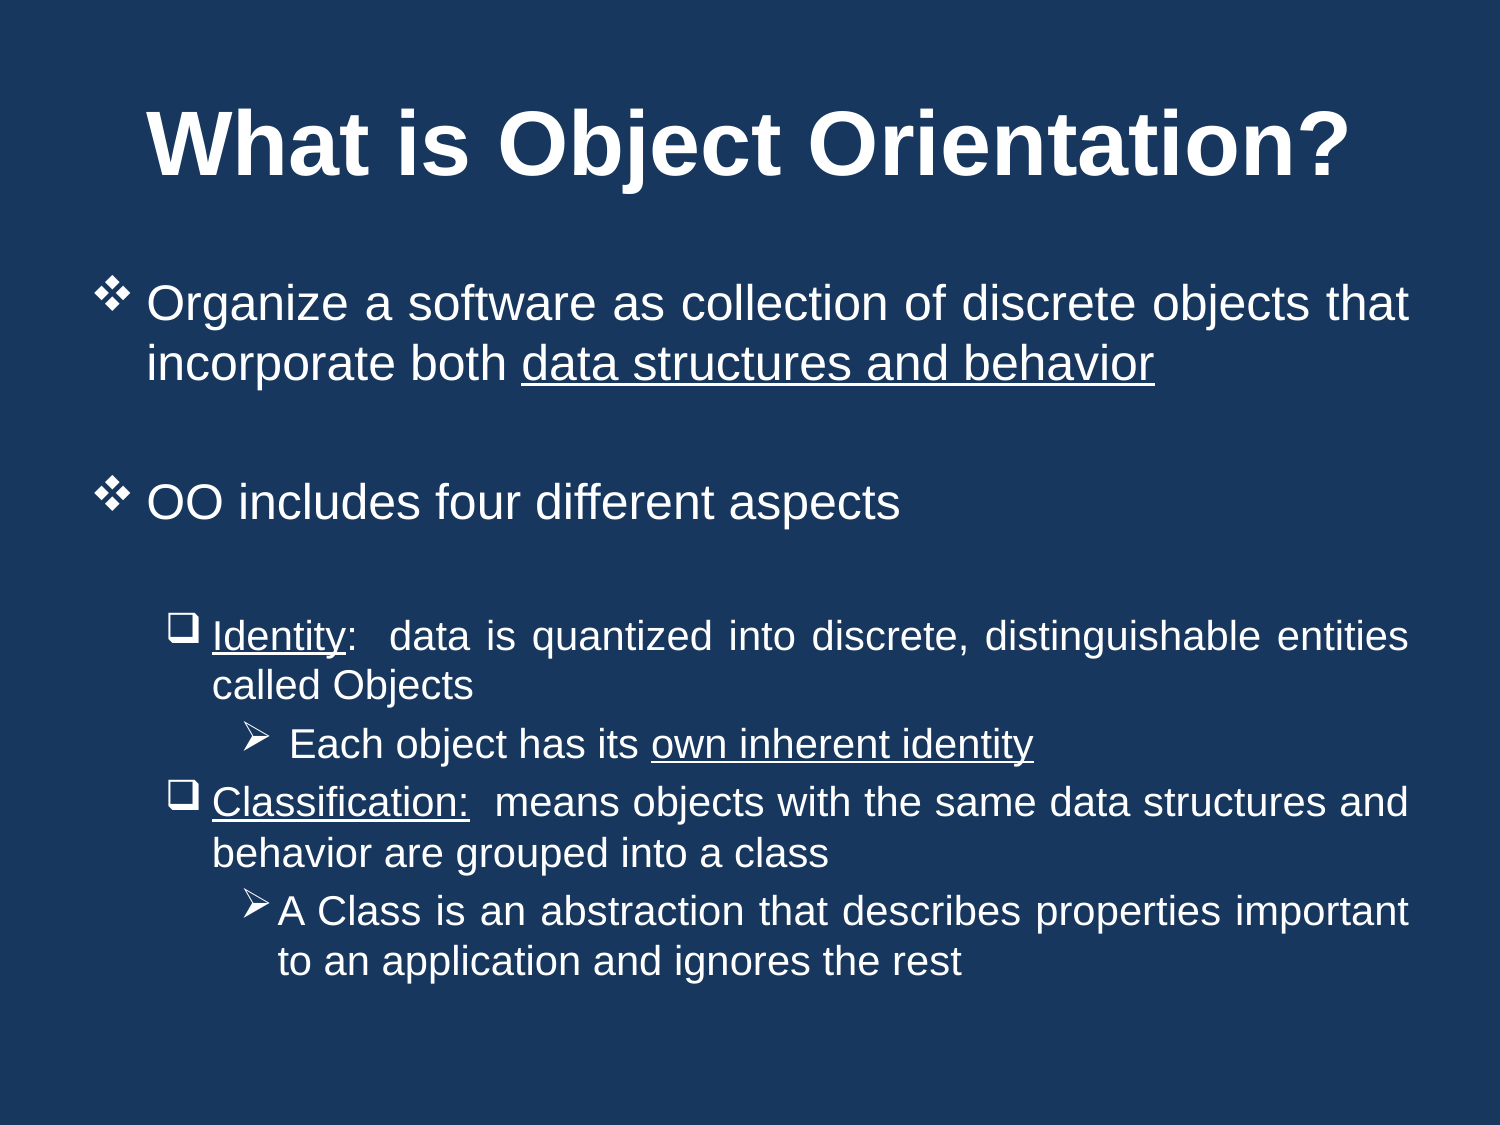

# What is Object Orientation?
Organize a software as collection of discrete objects that incorporate both data structures and behavior

OO includes four different aspects

Identity:  data is quantized into discrete, distinguishable entities called Objects
 Each object has its own inherent identity
Classification:  means objects with the same data structures and behavior are grouped into a class
A Class is an abstraction that describes properties important to an application and ignores the rest